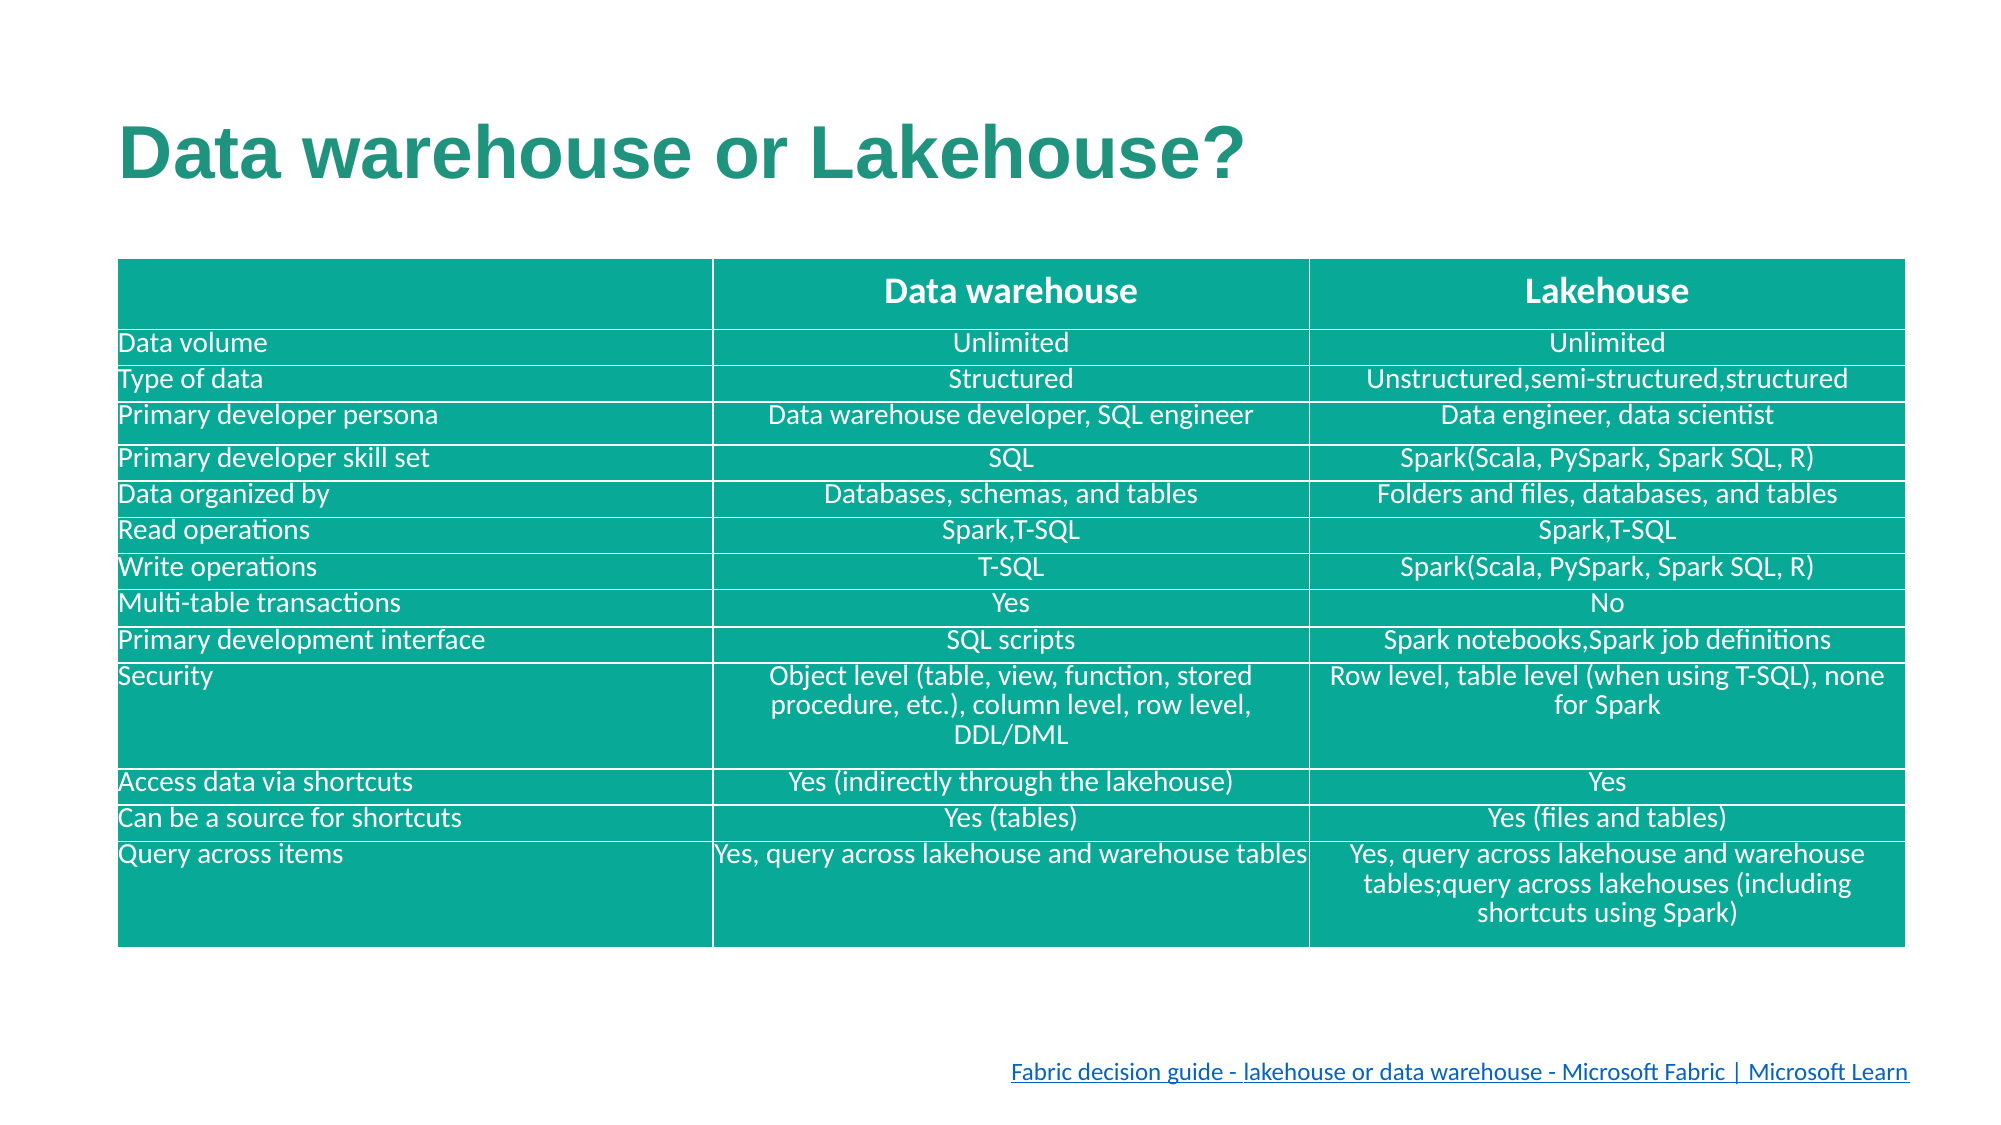

Data warehouse or Lakehouse?
|  | Data warehouse | Lakehouse |
| --- | --- | --- |
| Data volume | Unlimited | Unlimited |
| Type of data | Structured | Unstructured,semi-structured,structured |
| Primary developer persona | Data warehouse developer, SQL engineer | Data engineer, data scientist |
| Primary developer skill set | SQL | Spark(Scala, PySpark, Spark SQL, R) |
| Data organized by | Databases, schemas, and tables | Folders and files, databases, and tables |
| Read operations | Spark,T-SQL | Spark,T-SQL |
| Write operations | T-SQL | Spark(Scala, PySpark, Spark SQL, R) |
| Multi-table transactions | Yes | No |
| Primary development interface | SQL scripts | Spark notebooks,Spark job definitions |
| Security | Object level (table, view, function, stored procedure, etc.), column level, row level, DDL/DML | Row level, table level (when using T-SQL), none for Spark |
| Access data via shortcuts | Yes (indirectly through the lakehouse) | Yes |
| Can be a source for shortcuts | Yes (tables) | Yes (files and tables) |
| Query across items | Yes, query across lakehouse and warehouse tables | Yes, query across lakehouse and warehouse tables;query across lakehouses (including shortcuts using Spark) |
Fabric decision guide - lakehouse or data warehouse - Microsoft Fabric | Microsoft Learn